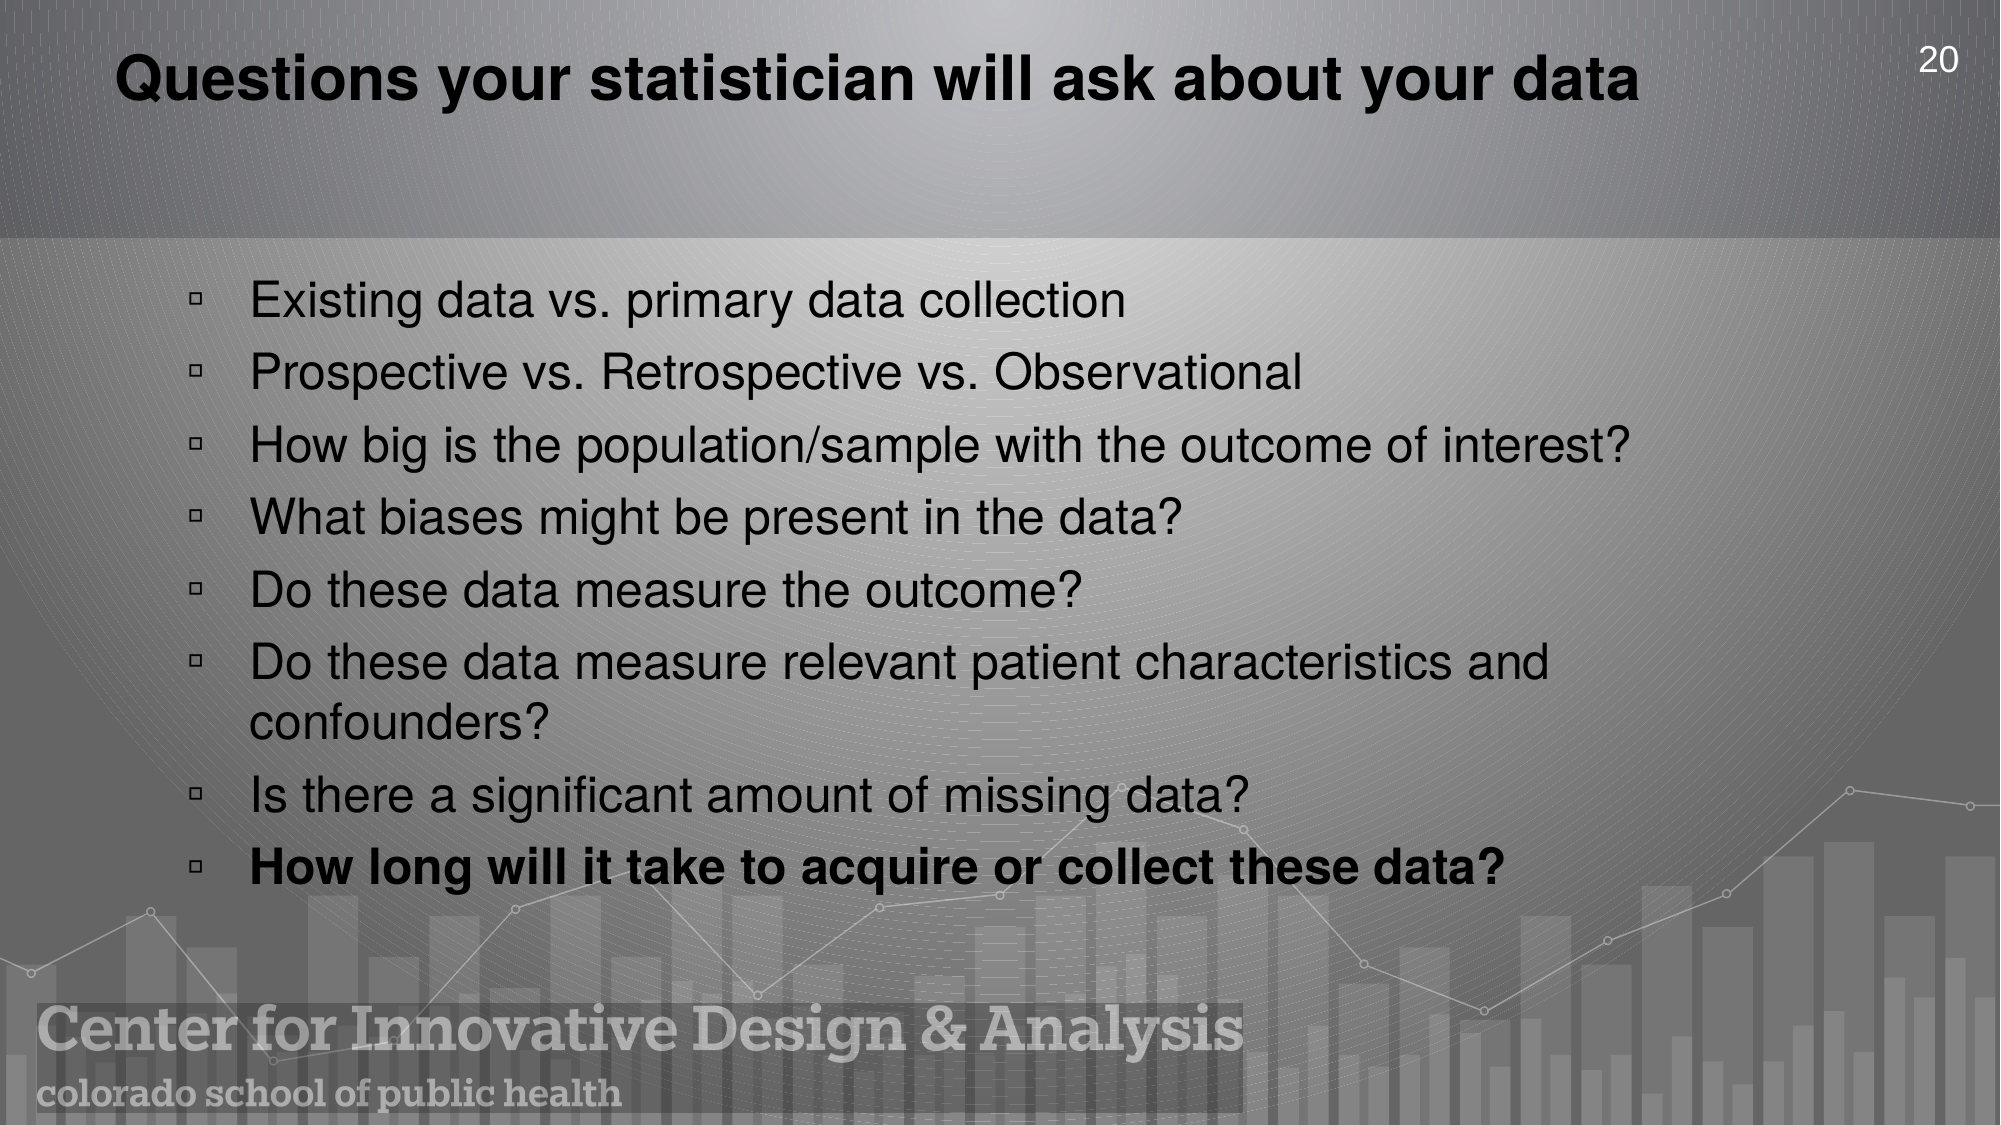

20
# Questions your statistician will ask about your data
Existing data vs. primary data collection
Prospective vs. Retrospective vs. Observational
How big is the population/sample with the outcome of interest?
What biases might be present in the data?
Do these data measure the outcome?
Do these data measure relevant patient characteristics and confounders?
Is there a significant amount of missing data?
How long will it take to acquire or collect these data?